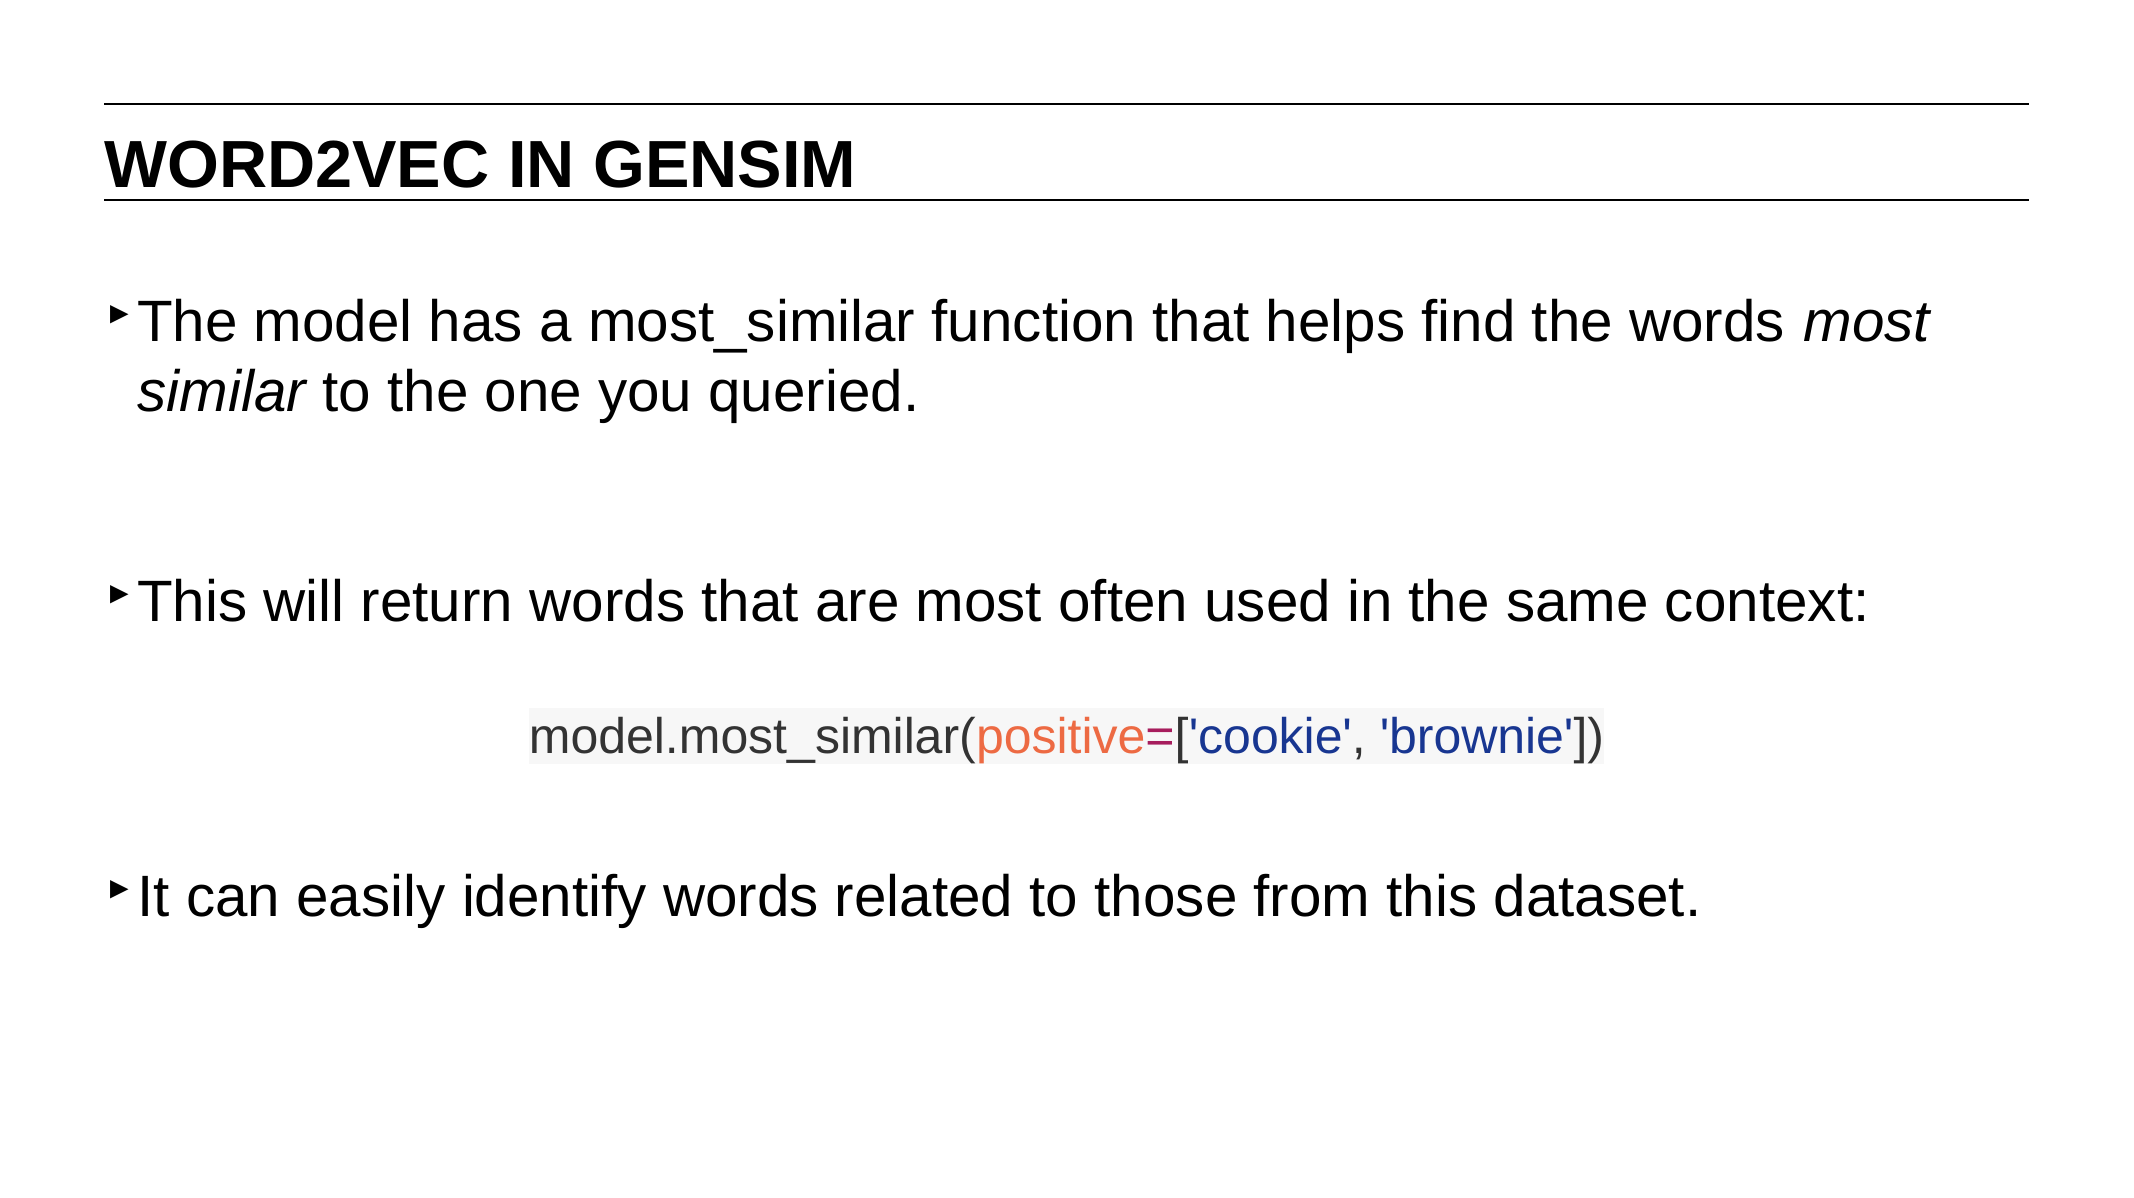

WORD2VEC IN GENSIM

The model has a most_similar function that helps find the words most similar to the one you queried.

This will return words that are most often used in the same context:

model.most_similar(positive=['cookie', 'brownie'])

It can easily identify words related to those from this dataset.